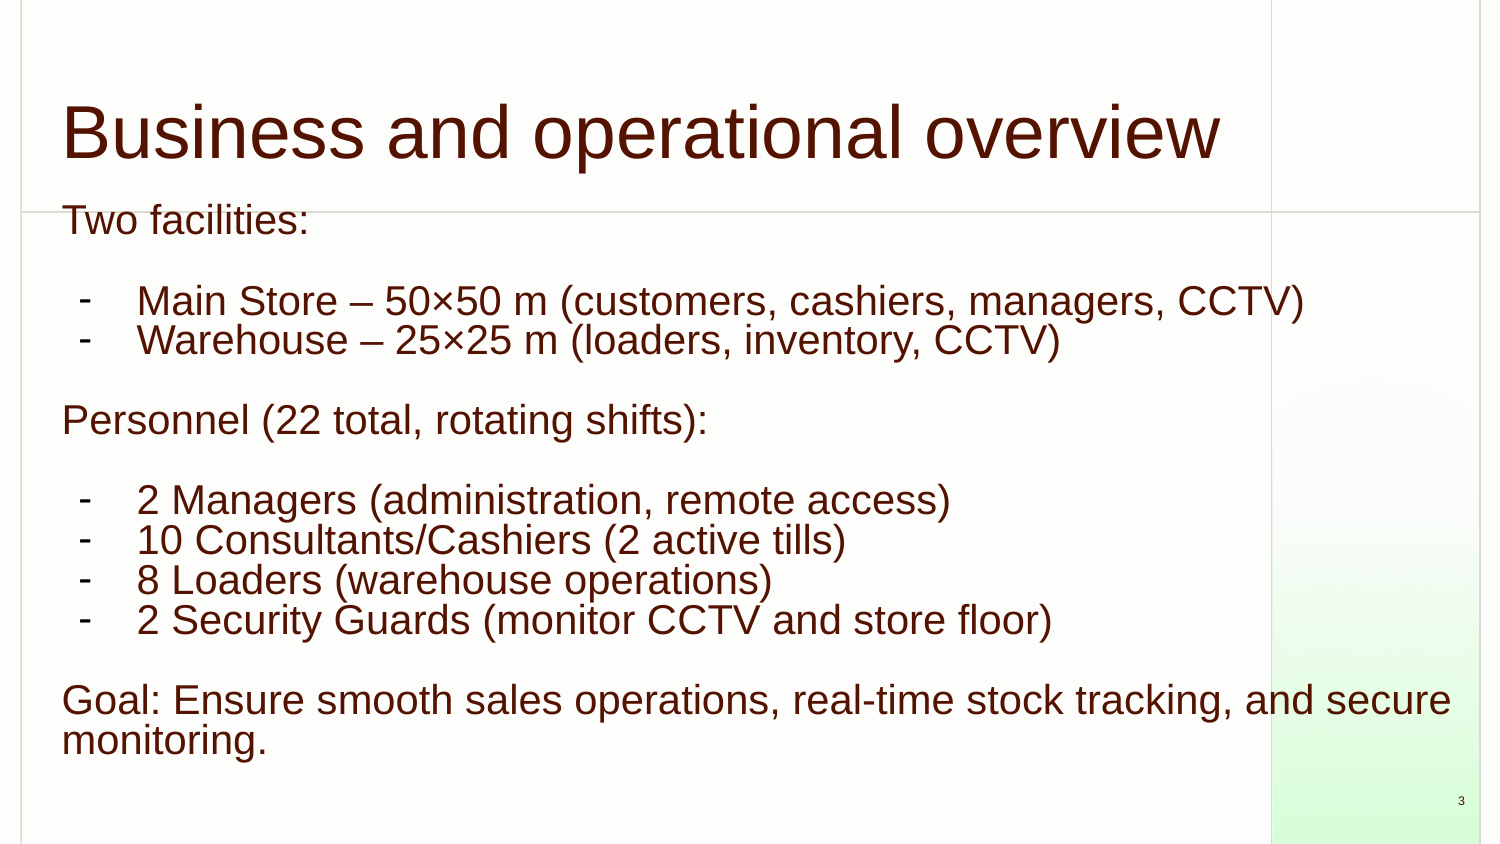

# Business and operational overview
Two facilities:

Main Store – 50×50 m (customers, cashiers, managers, CCTV)
Warehouse – 25×25 m (loaders, inventory, CCTV)

Personnel (22 total, rotating shifts):

2 Managers (administration, remote access)
10 Consultants/Cashiers (2 active tills)
8 Loaders (warehouse operations)
2 Security Guards (monitor CCTV and store floor)

Goal: Ensure smooth sales operations, real-time stock tracking, and secure monitoring.
3